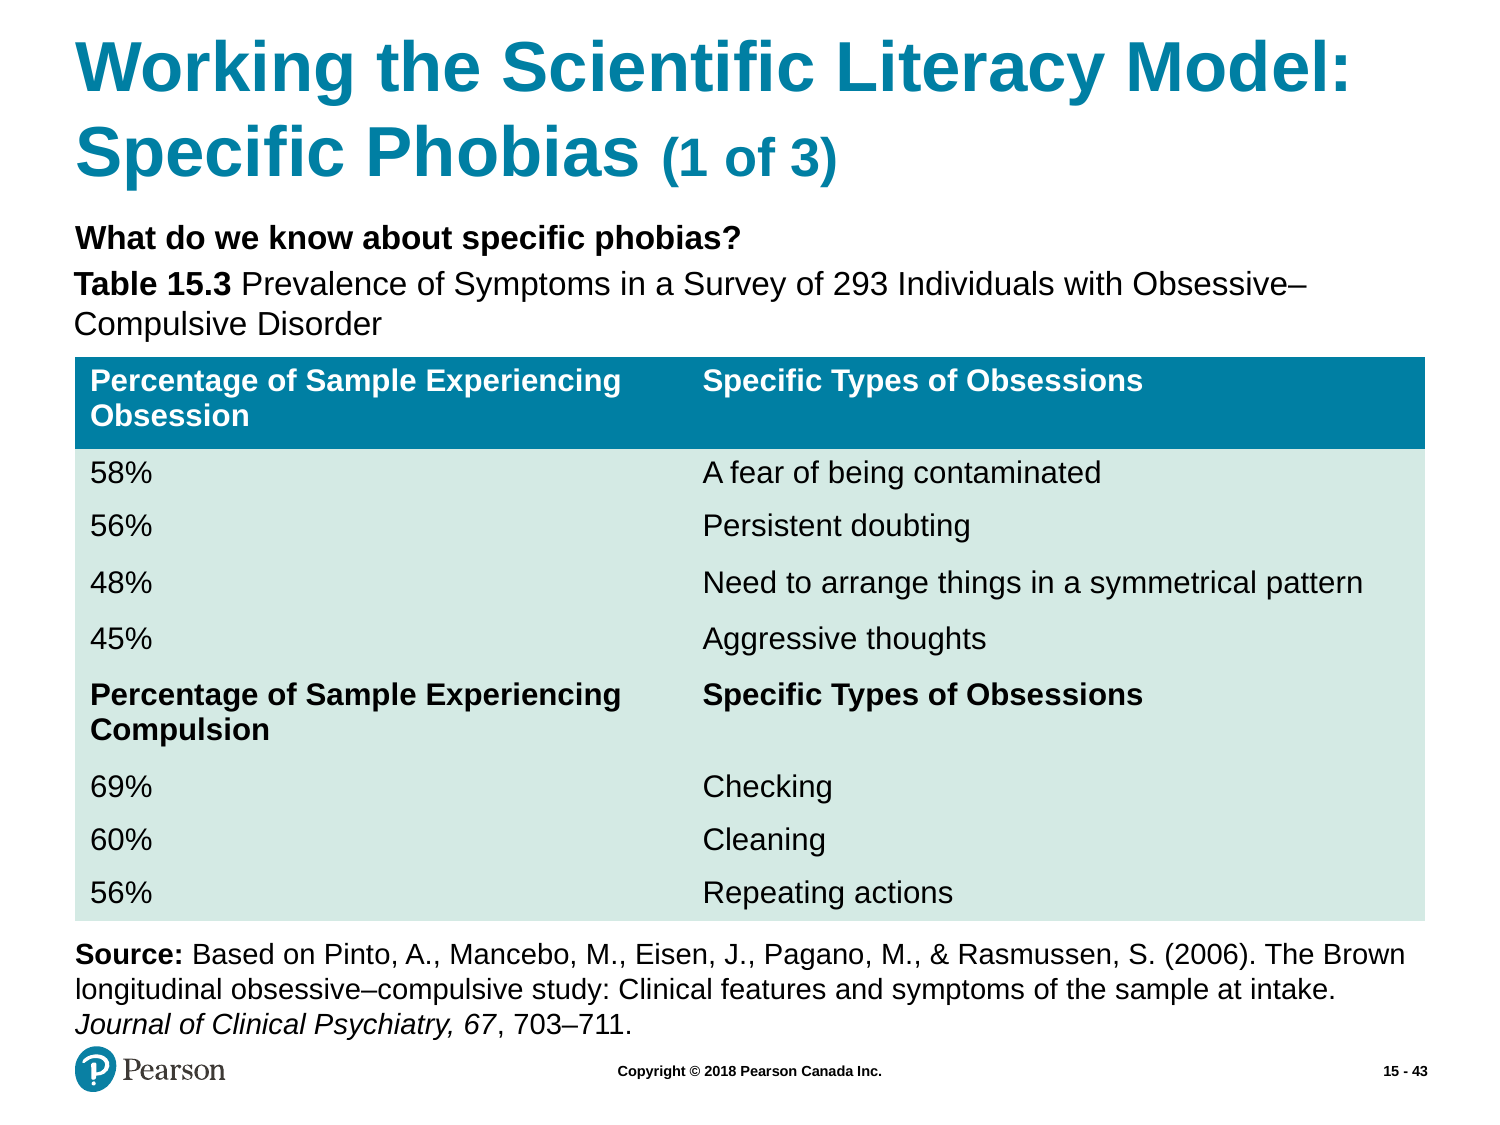

# Working the Scientific Literacy Model: Specific Phobias (1 of 3)
What do we know about specific phobias?
Table 15.3 Prevalence of Symptoms in a Survey of 293 Individuals with Obsessive–Compulsive Disorder
| Percentage of Sample Experiencing Obsession | Specific Types of Obsessions |
| --- | --- |
| 58% | A fear of being contaminated |
| 56% | Persistent doubting |
| 48% | Need to arrange things in a symmetrical pattern |
| 45% | Aggressive thoughts |
| Percentage of Sample Experiencing Compulsion | Specific Types of Obsessions |
| 69% | Checking |
| 60% | Cleaning |
| 56% | Repeating actions |
Source: Based on Pinto, A., Mancebo, M., Eisen, J., Pagano, M., & Rasmussen, S. (2006). The Brown longitudinal obsessive–compulsive study: Clinical features and symptoms of the sample at intake. Journal of Clinical Psychiatry, 67, 703–711.